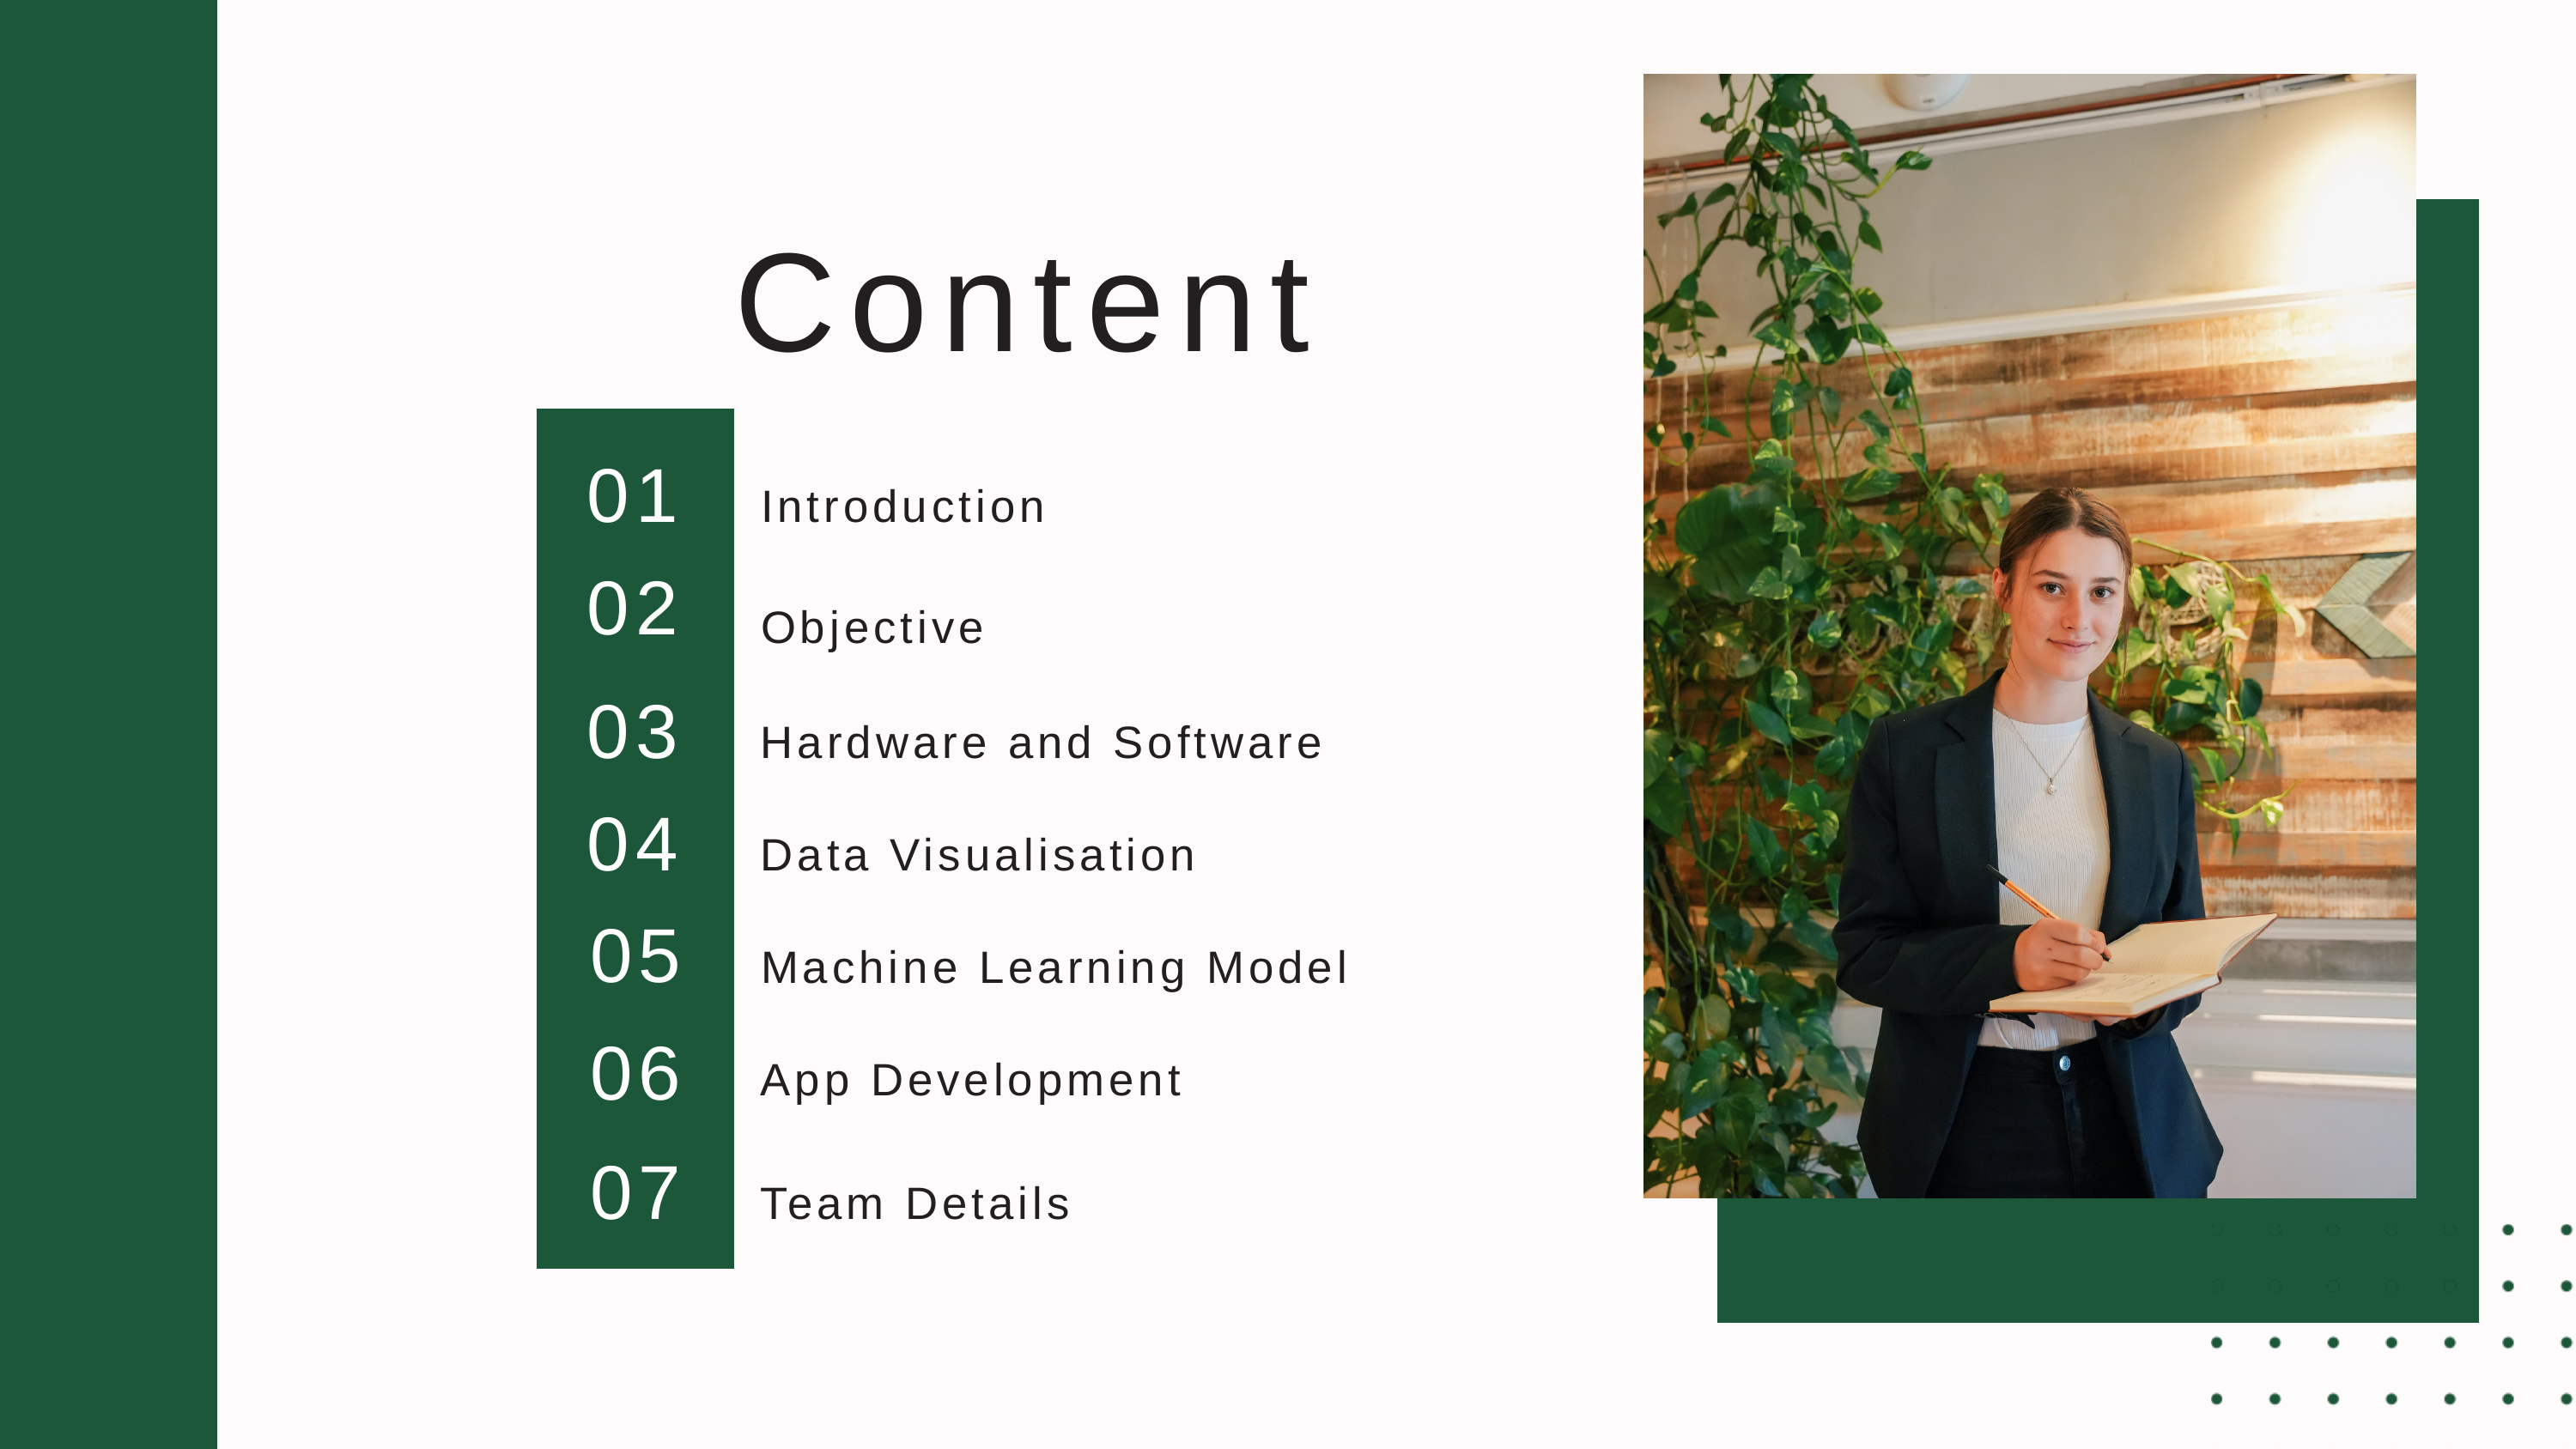

Content

01
Introduction
02
Objective
03
Hardware and Software
04
Data Visualisation
05
Machine Learning Model
06
App Development
07
Team Details